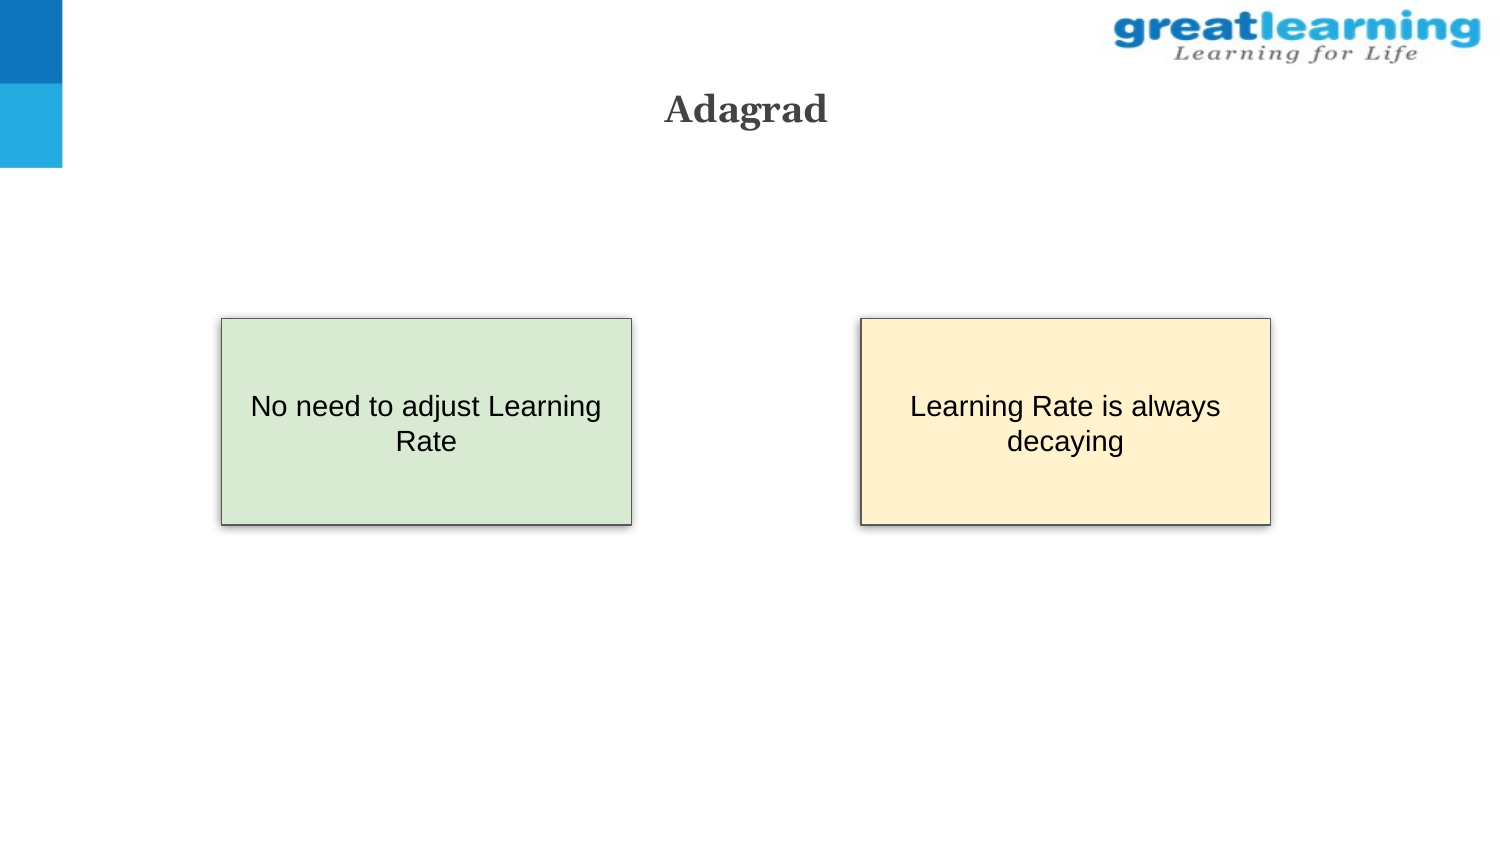

Adagrad
No need to adjust Learning Rate
Learning Rate is always decaying